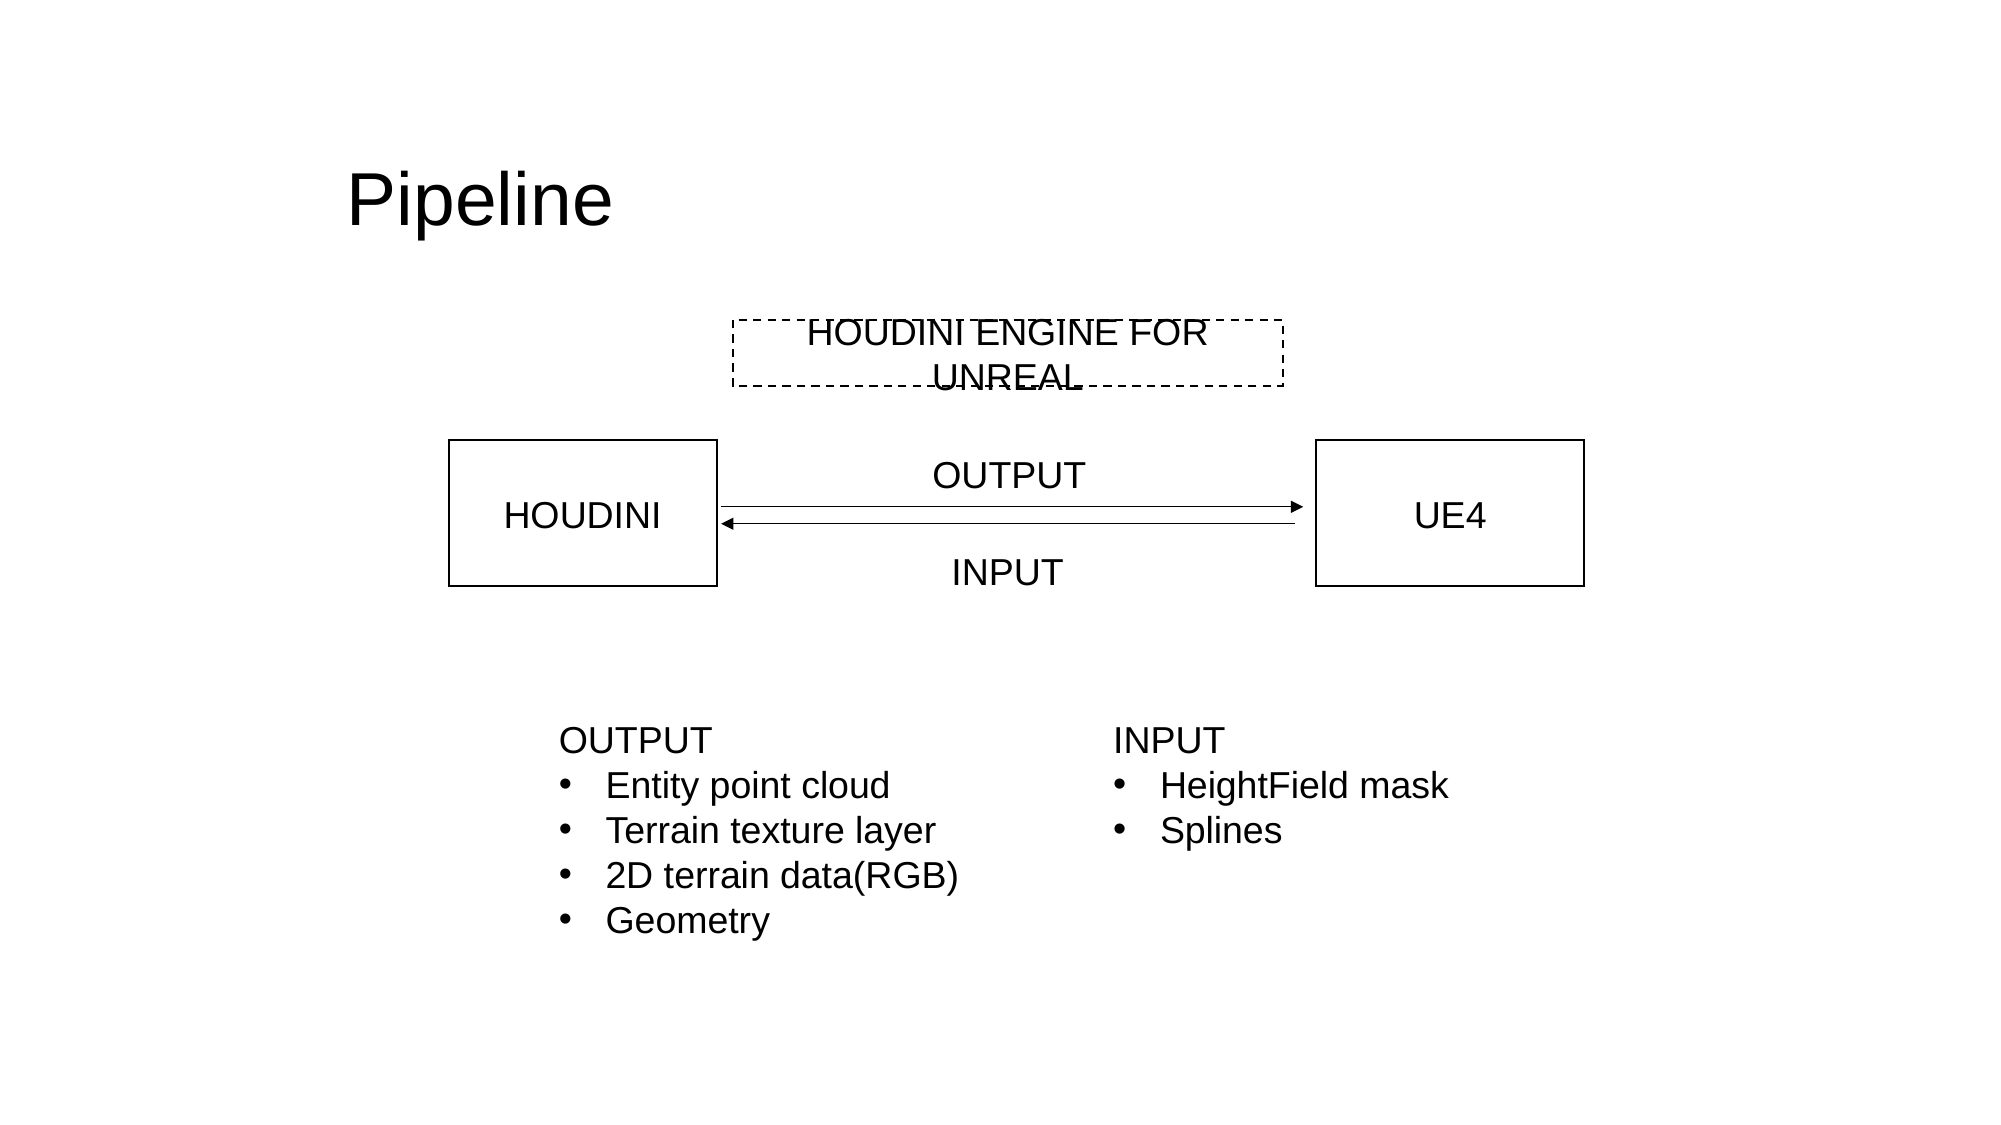

# Pipeline
HOUDINI ENGINE FOR UNREAL
HOUDINI
UE4
OUTPUT
INPUT
OUTPUT
Entity point cloud
Terrain texture layer
2D terrain data(RGB)
Geometry
INPUT
HeightField mask
Splines